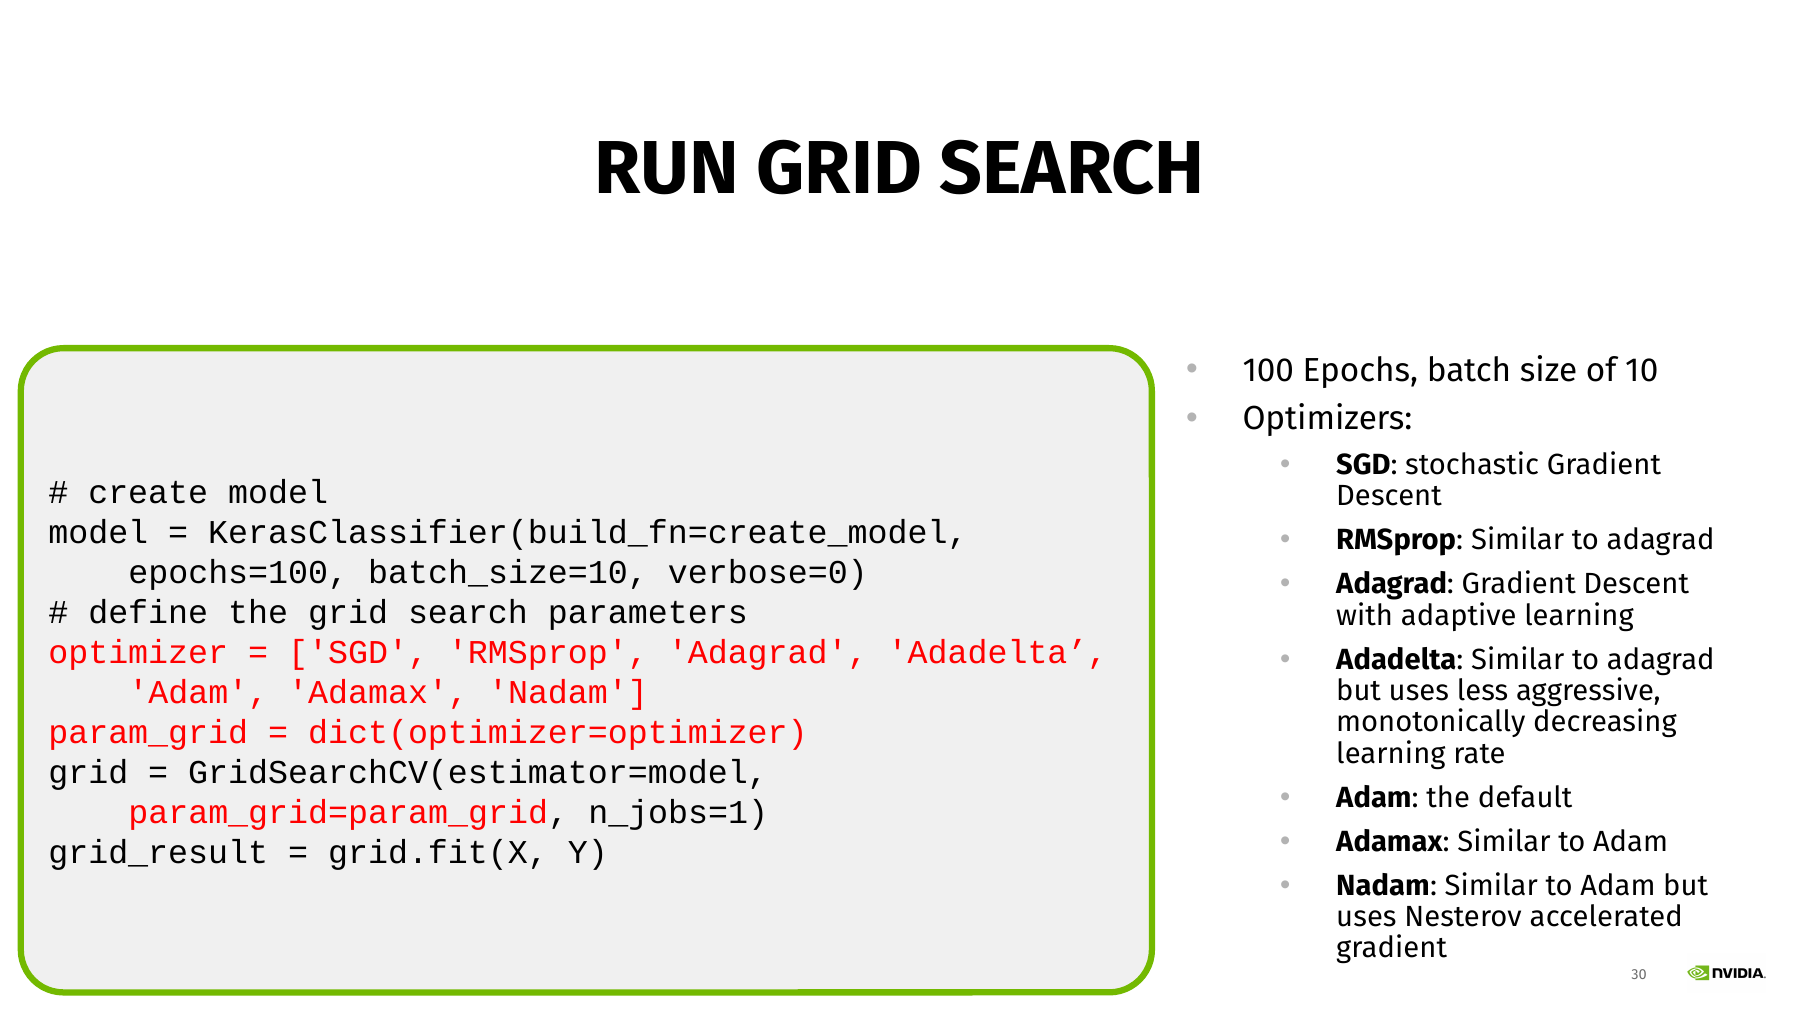

# Run Grid Search
100 Epochs, batch size of 10
Optimizers:
SGD: stochastic Gradient Descent
RMSprop: Similar to adagrad
Adagrad: Gradient Descent with adaptive learning
Adadelta: Similar to adagrad but uses less aggressive, monotonically decreasing learning rate
Adam: the default
Adamax: Similar to Adam
Nadam: Similar to Adam but uses Nesterov accelerated gradient
# create model
model = KerasClassifier(build_fn=create_model,
    epochs=100, batch_size=10, verbose=0)
# define the grid search parameters
optimizer = ['SGD', 'RMSprop', 'Adagrad', 'Adadelta’,
    'Adam', 'Adamax', 'Nadam']
param_grid = dict(optimizer=optimizer)
grid = GridSearchCV(estimator=model,
    param_grid=param_grid, n_jobs=1)
grid_result = grid.fit(X, Y)